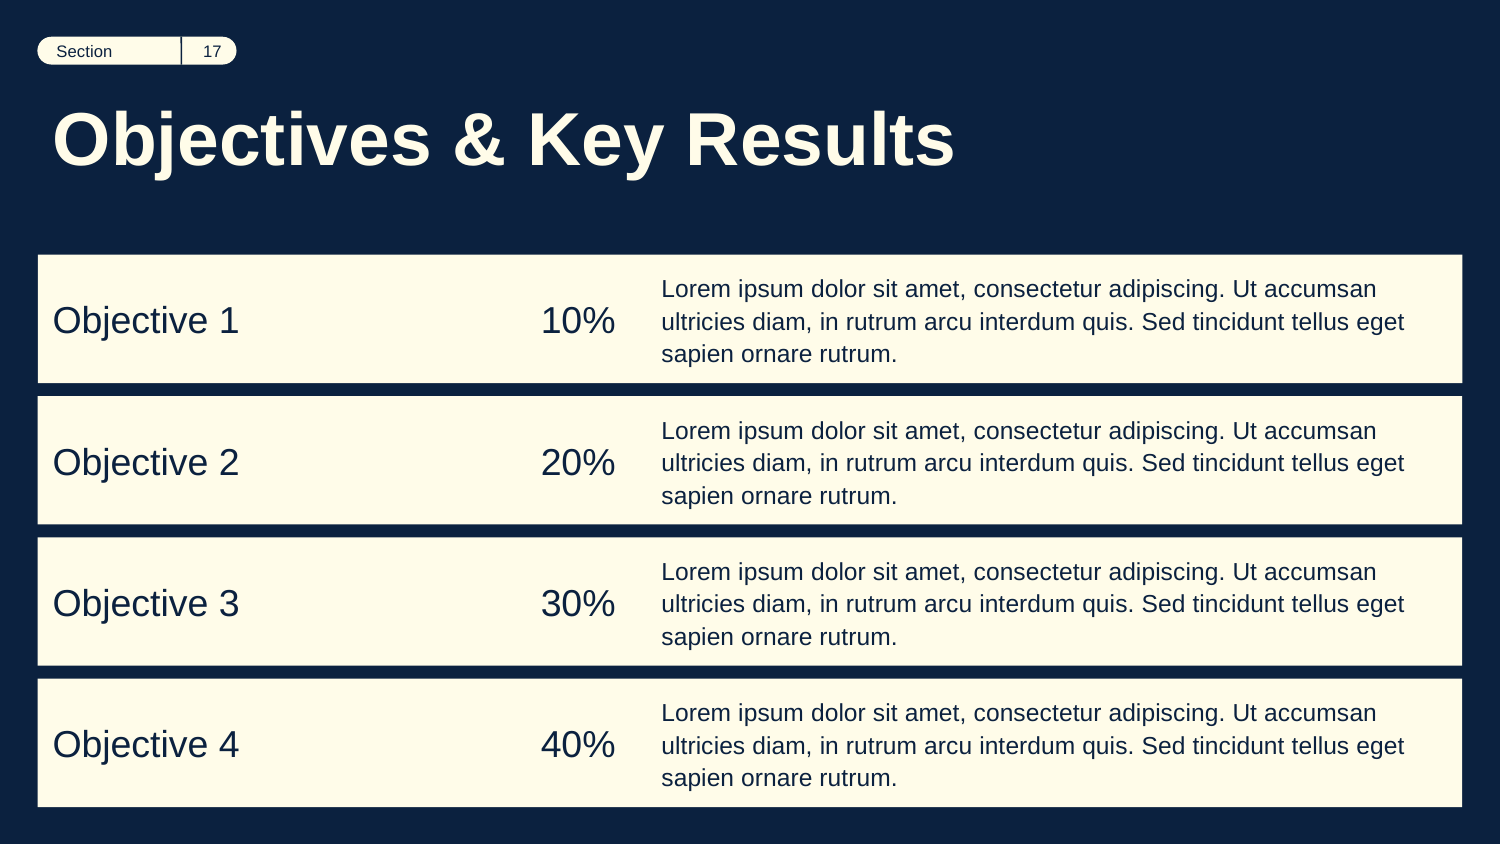

17
Section
12
Section
# Objectives & Key Results
Objective 1
10%
Lorem ipsum dolor sit amet, consectetur adipiscing. Ut accumsan ultricies diam, in rutrum arcu interdum quis. Sed tincidunt tellus eget sapien ornare rutrum.
Objective 2
Lorem ipsum dolor sit amet, consectetur adipiscing. Ut accumsan ultricies diam, in rutrum arcu interdum quis. Sed tincidunt tellus eget sapien ornare rutrum.
20%
Objective 3
Lorem ipsum dolor sit amet, consectetur adipiscing. Ut accumsan ultricies diam, in rutrum arcu interdum quis. Sed tincidunt tellus eget sapien ornare rutrum.
30%
Objective 4
Lorem ipsum dolor sit amet, consectetur adipiscing. Ut accumsan ultricies diam, in rutrum arcu interdum quis. Sed tincidunt tellus eget sapien ornare rutrum.
40%